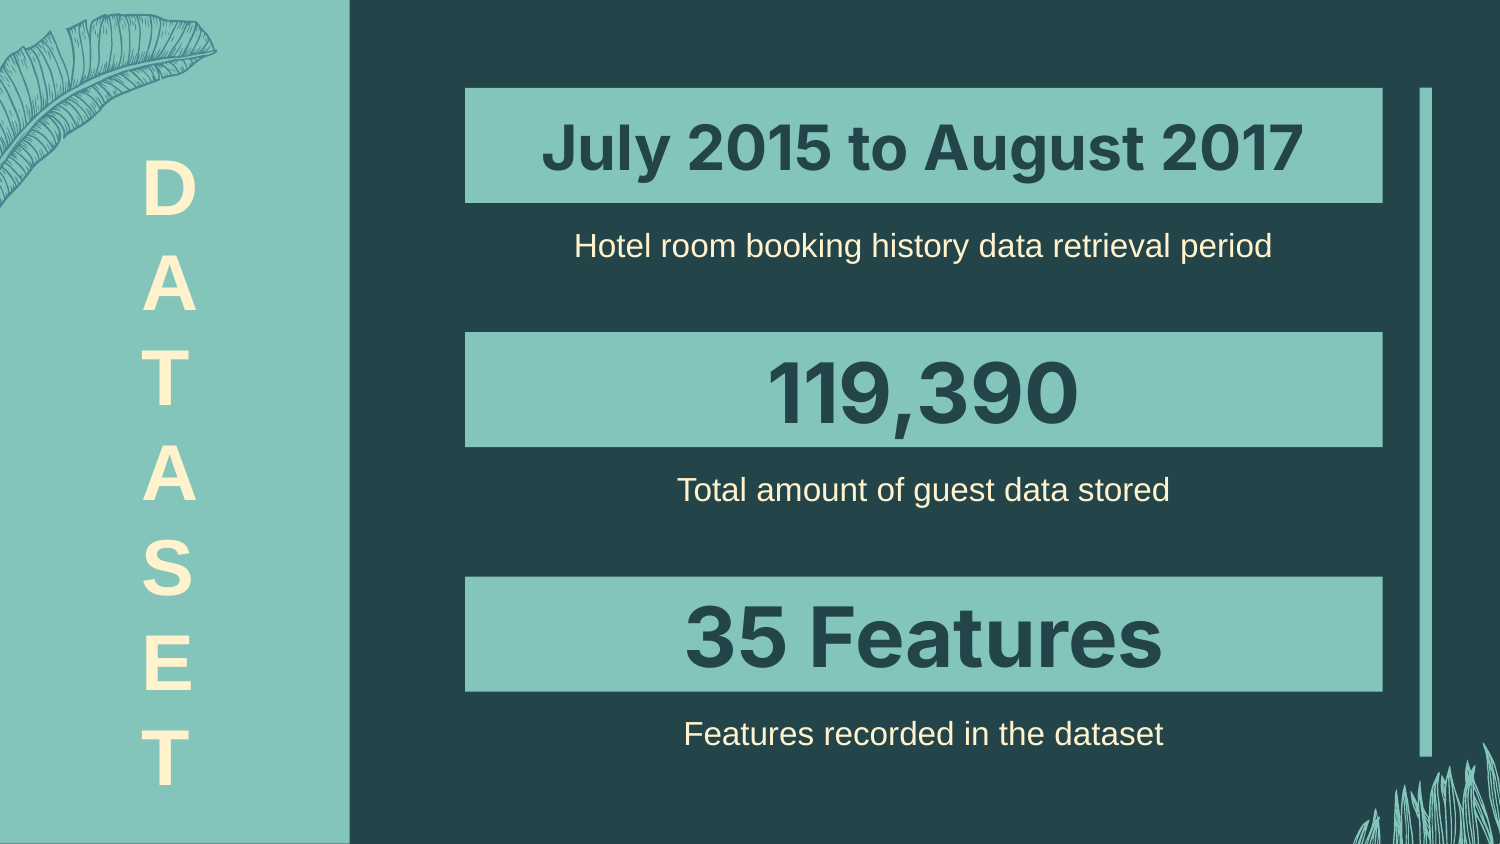

# July 2015 to August 2017
DATASET
Hotel room booking history data retrieval period
119,390
Total amount of guest data stored
35 Features
Features recorded in the dataset